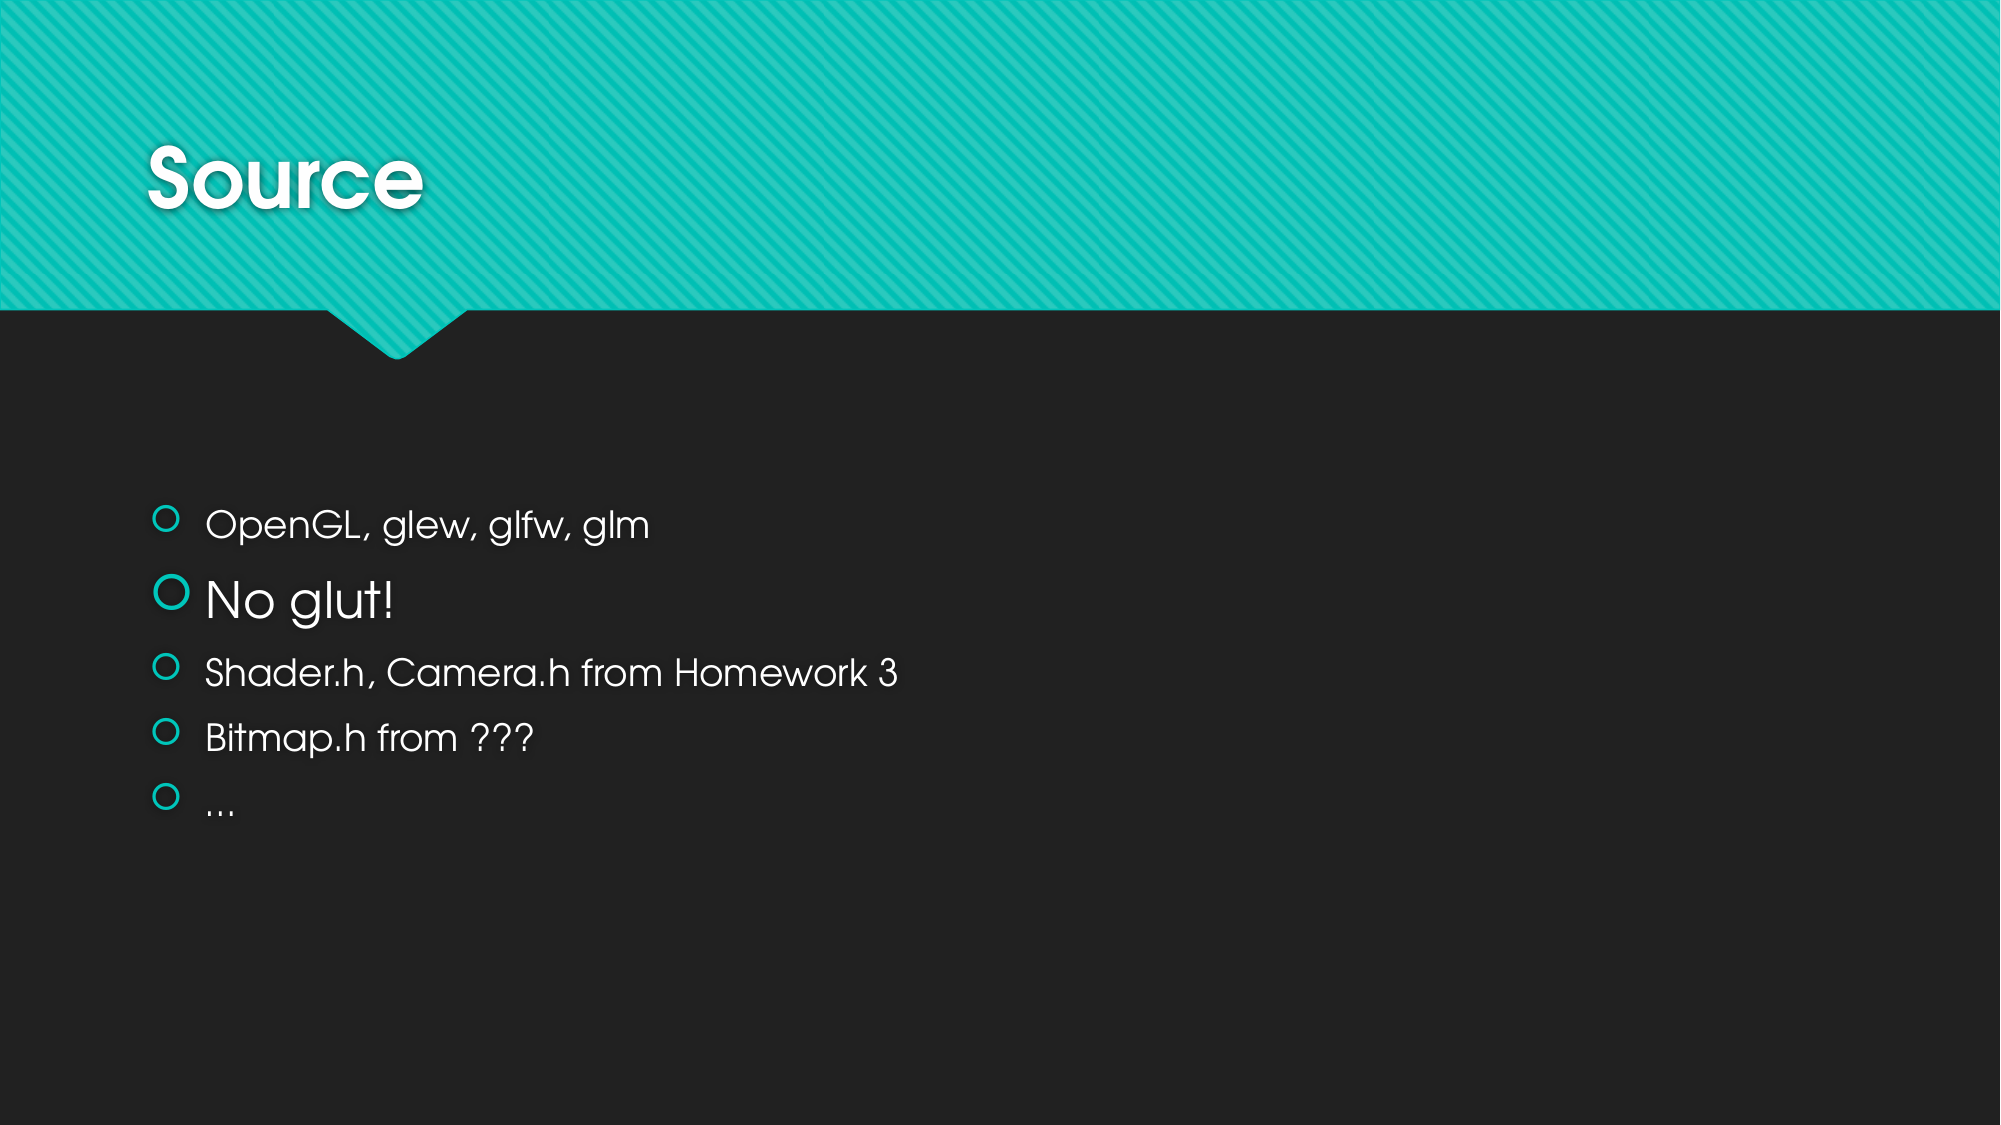

# Source
OpenGL, glew, glfw, glm
No glut!
Shader.h, Camera.h from Homework 3
Bitmap.h from ???
…